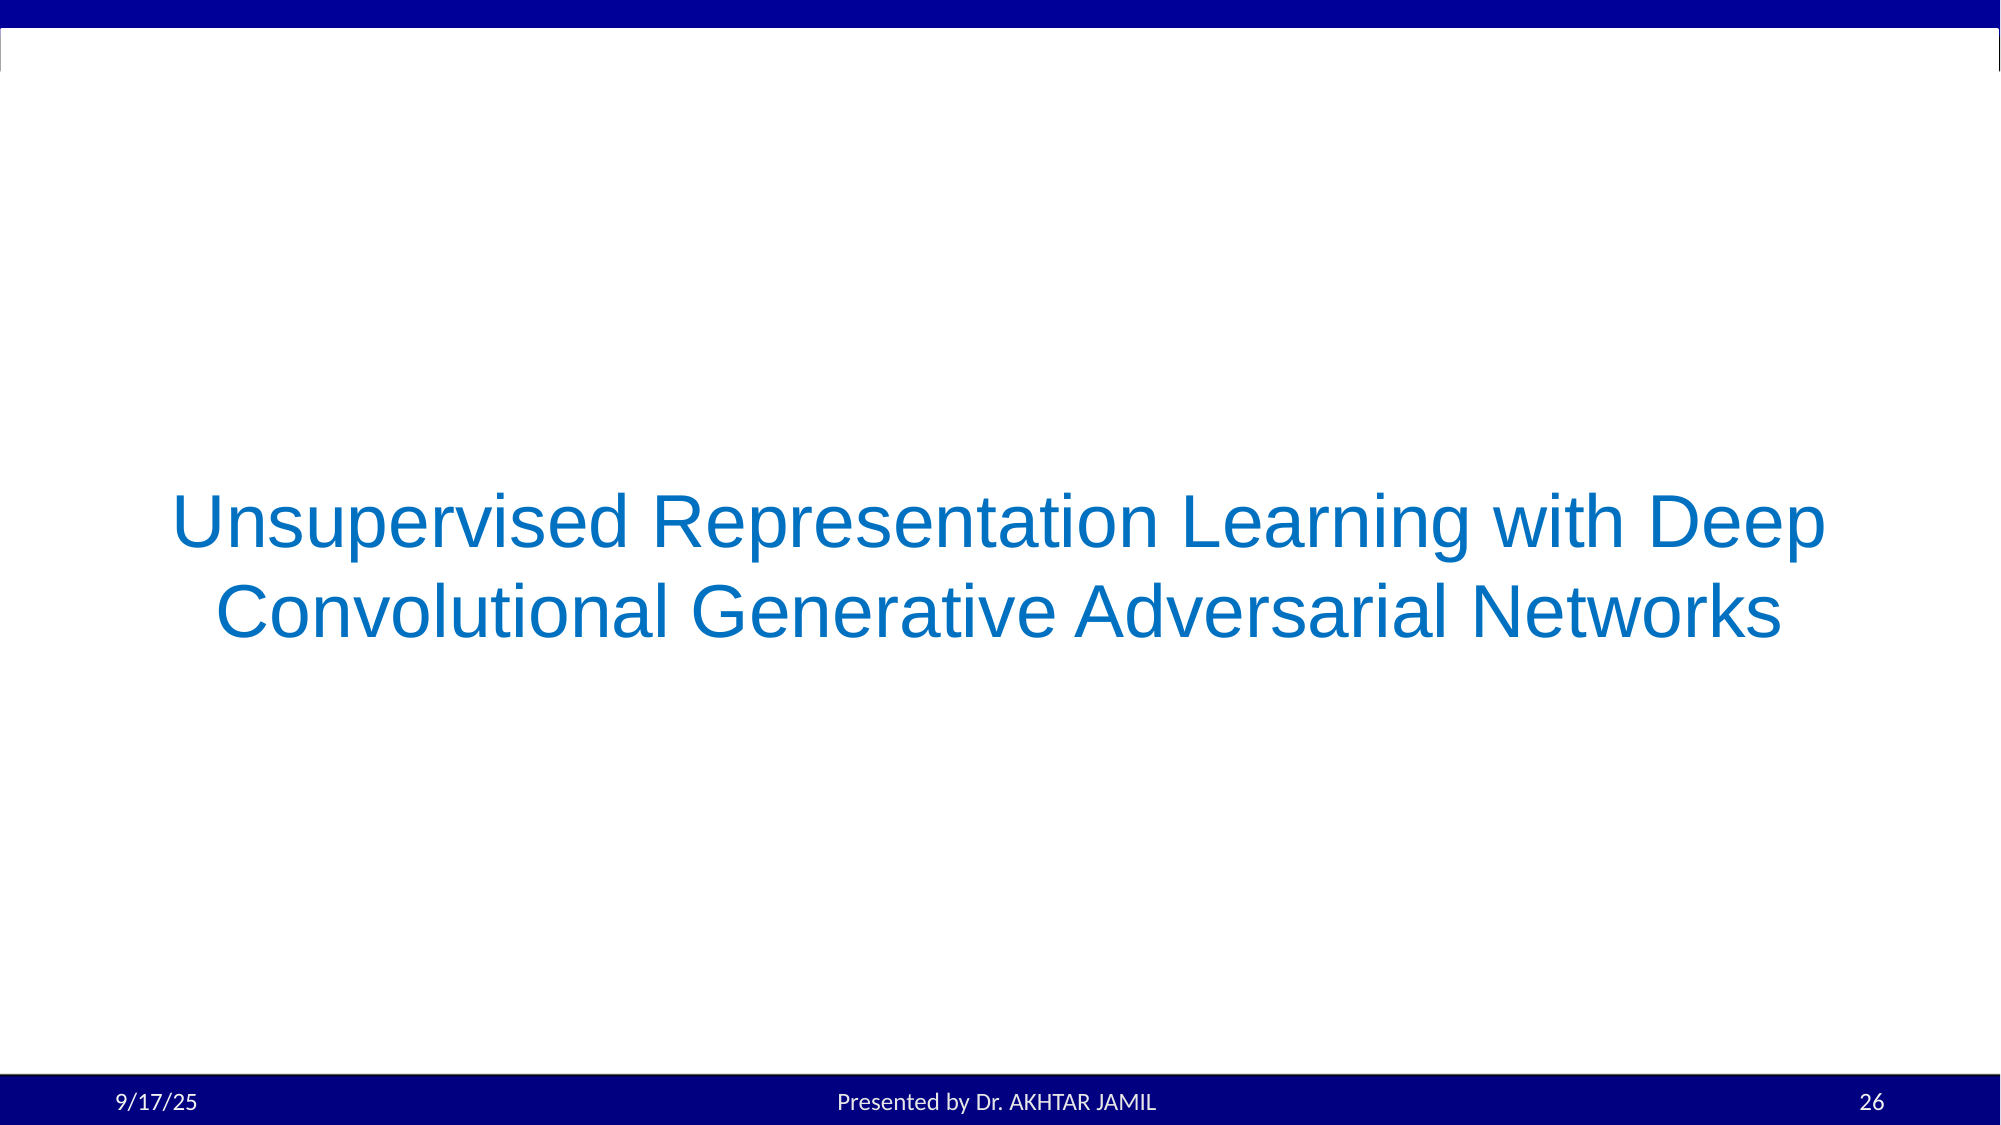

# Unsupervised Representation Learning with Deep Convolutional Generative Adversarial Networks
9/17/25
Presented by Dr. AKHTAR JAMIL
26